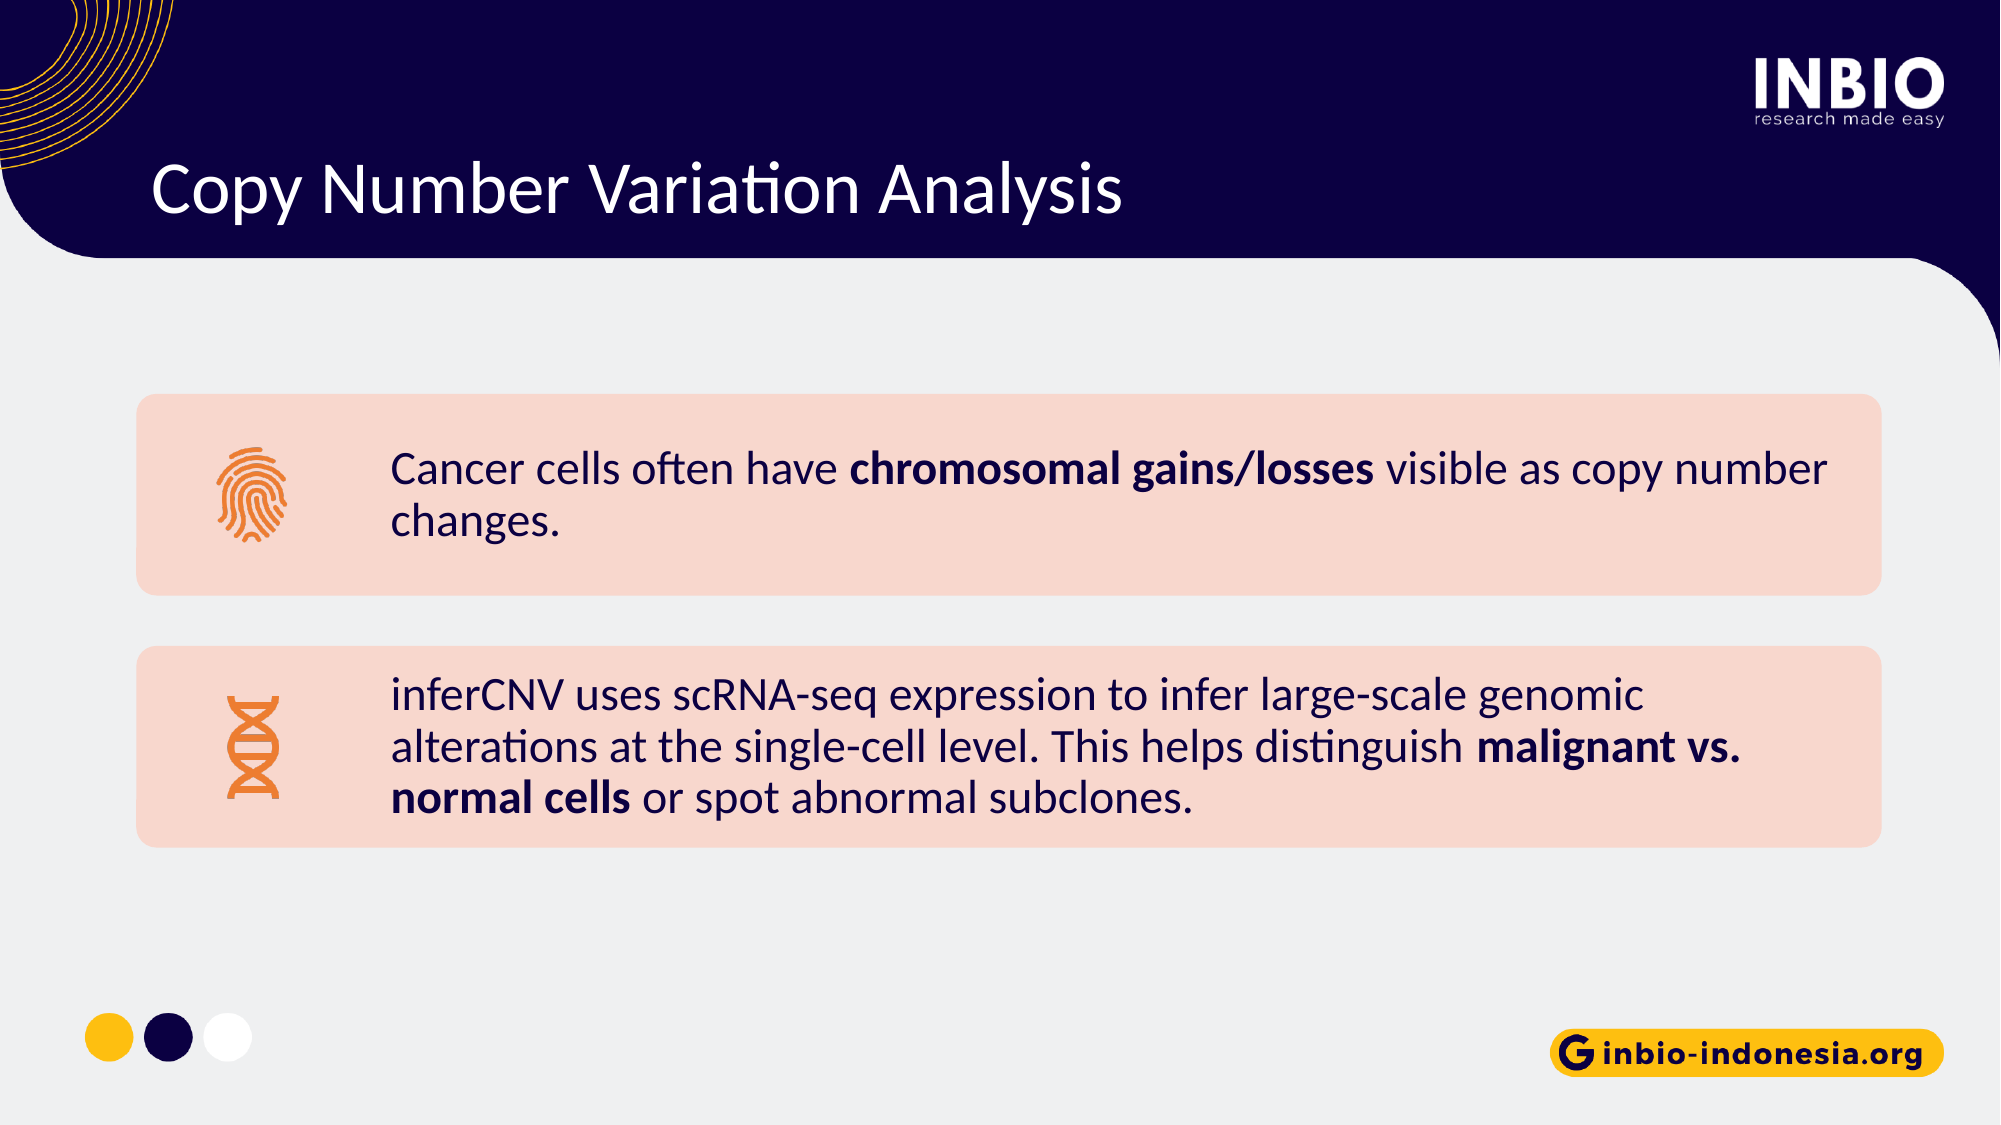

# Copy Number Variation Analysis
Cancer cells often have chromosomal gains/losses visible as copy number changes.
inferCNV uses scRNA-seq expression to infer large-scale genomic alterations at the single-cell level. This helps distinguish malignant vs. normal cells or spot abnormal subclones.